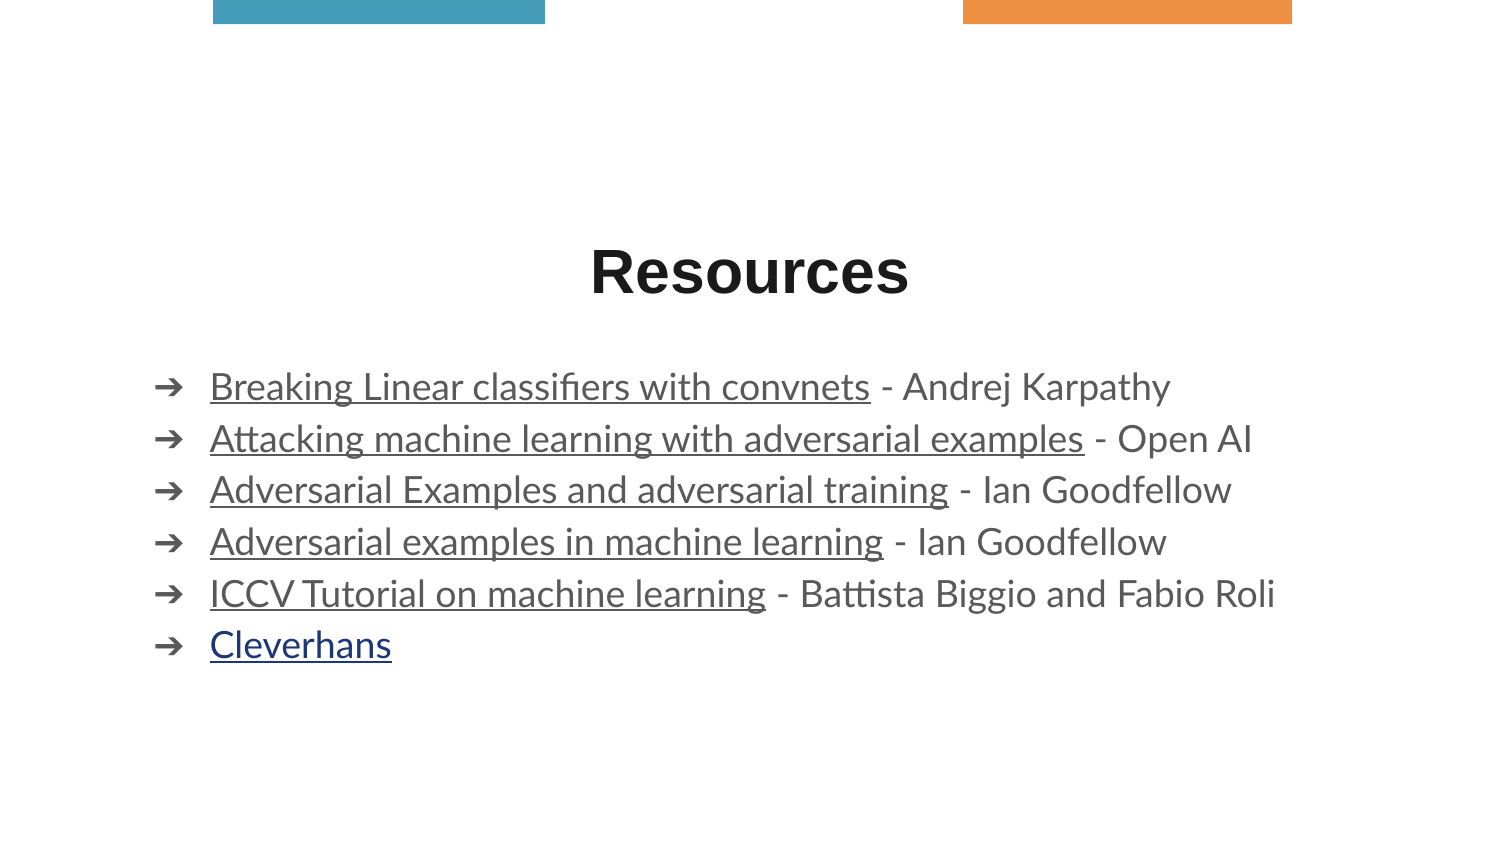

# Resources
Breaking Linear classifiers with convnets - Andrej Karpathy
Attacking machine learning with adversarial examples - Open AI
Adversarial Examples and adversarial training - Ian Goodfellow
Adversarial examples in machine learning - Ian Goodfellow
ICCV Tutorial on machine learning - Battista Biggio and Fabio Roli
Cleverhans